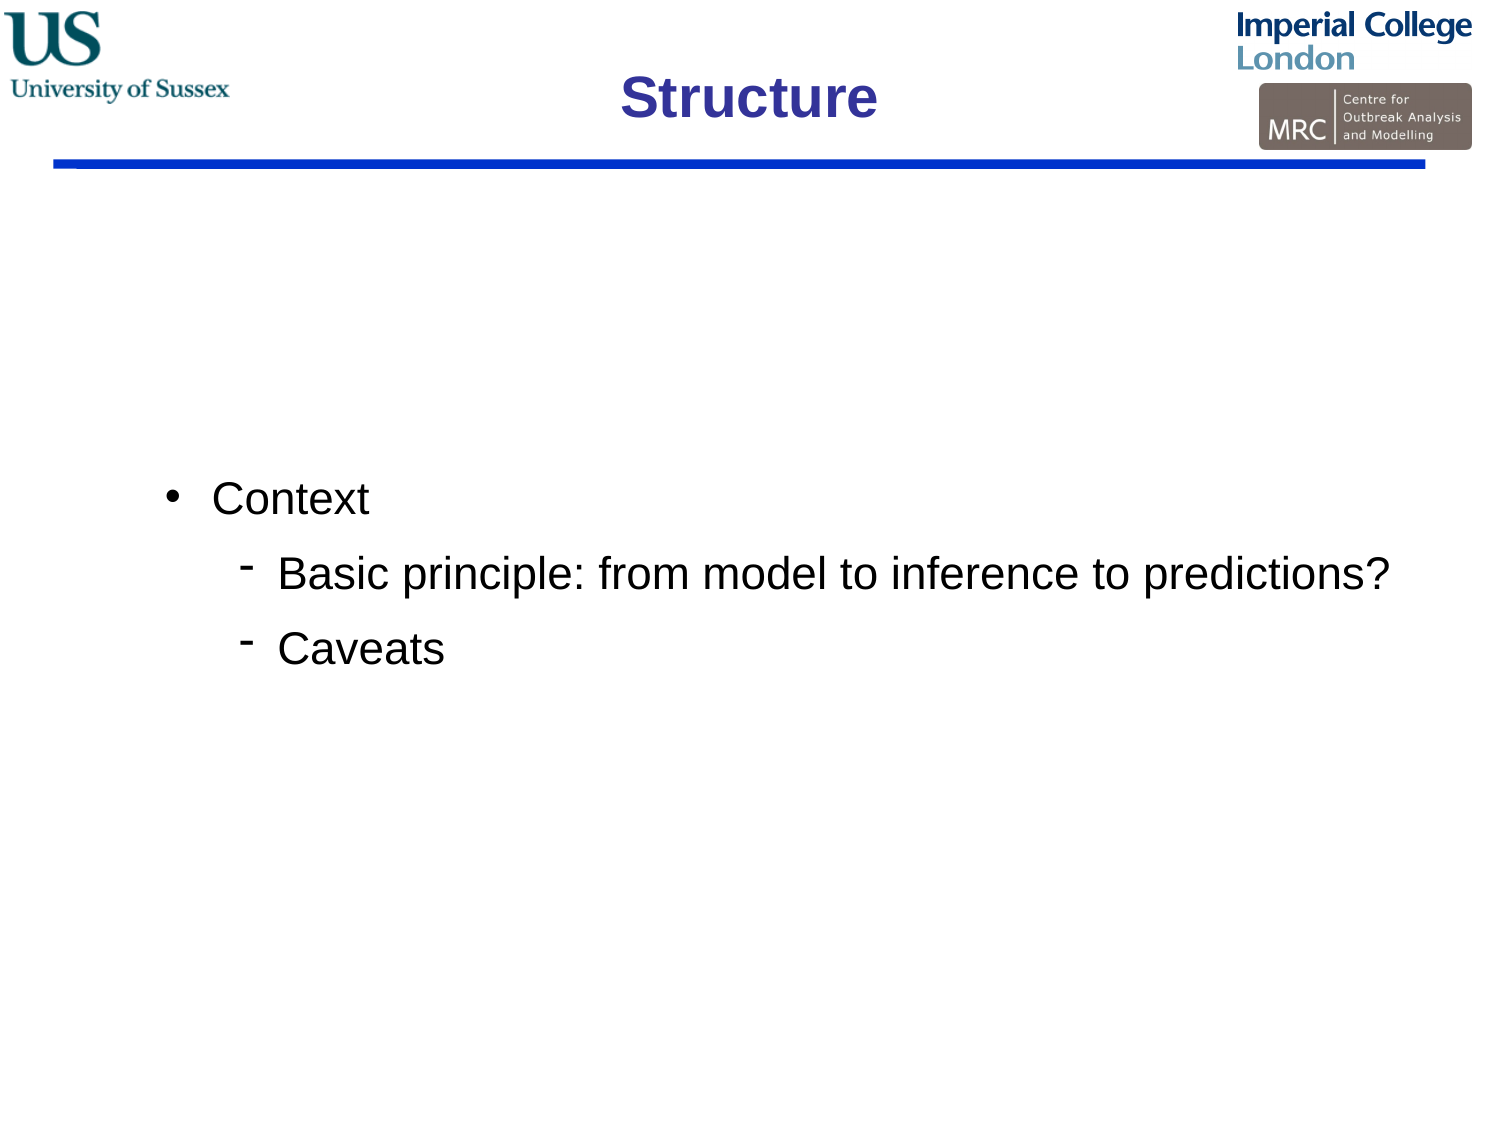

# Structure
Context
Basic principle: from model to inference to predictions?
Caveats